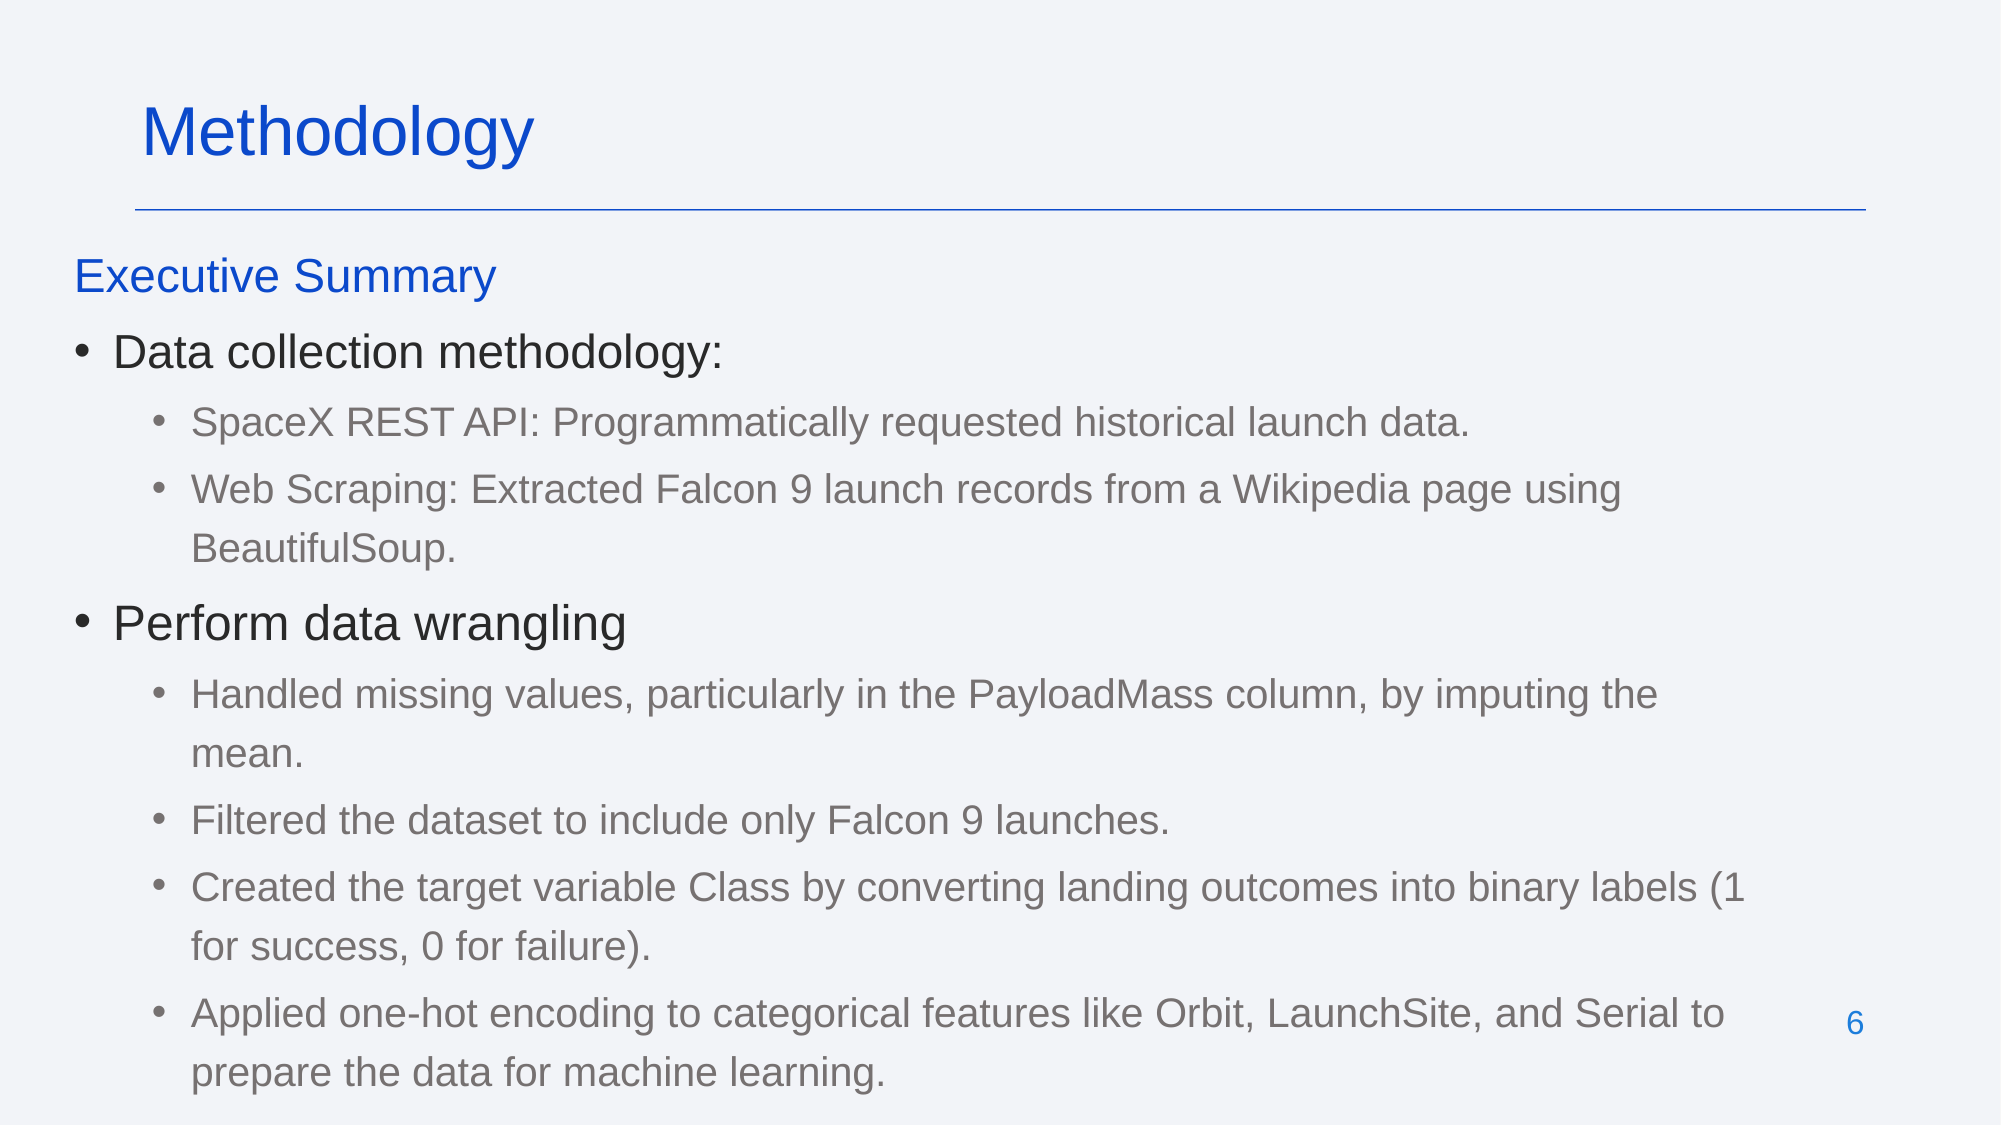

Methodology
Executive Summary
Data collection methodology:
SpaceX REST API: Programmatically requested historical launch data.
Web Scraping: Extracted Falcon 9 launch records from a Wikipedia page using BeautifulSoup.
Perform data wrangling
Handled missing values, particularly in the PayloadMass column, by imputing the mean.
Filtered the dataset to include only Falcon 9 launches.
Created the target variable Class by converting landing outcomes into binary labels (1 for success, 0 for failure).
Applied one-hot encoding to categorical features like Orbit, LaunchSite, and Serial to prepare the data for machine learning.

6